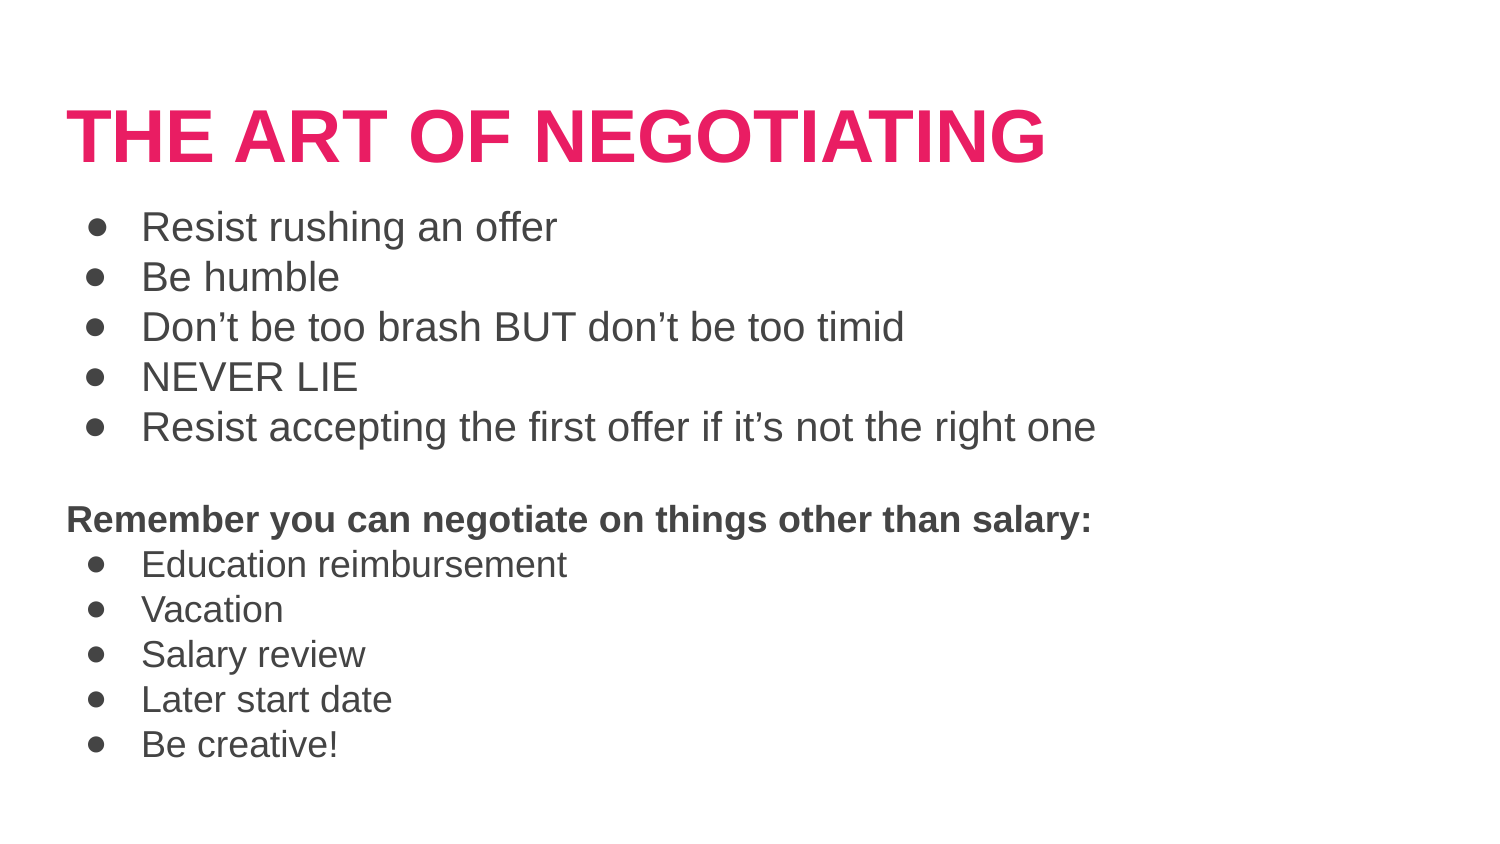

# THE ART OF NEGOTIATING
Resist rushing an offer
Be humble
Don’t be too brash BUT don’t be too timid
NEVER LIE
Resist accepting the first offer if it’s not the right one

Remember you can negotiate on things other than salary:
Education reimbursement
Vacation
Salary review
Later start date
Be creative!